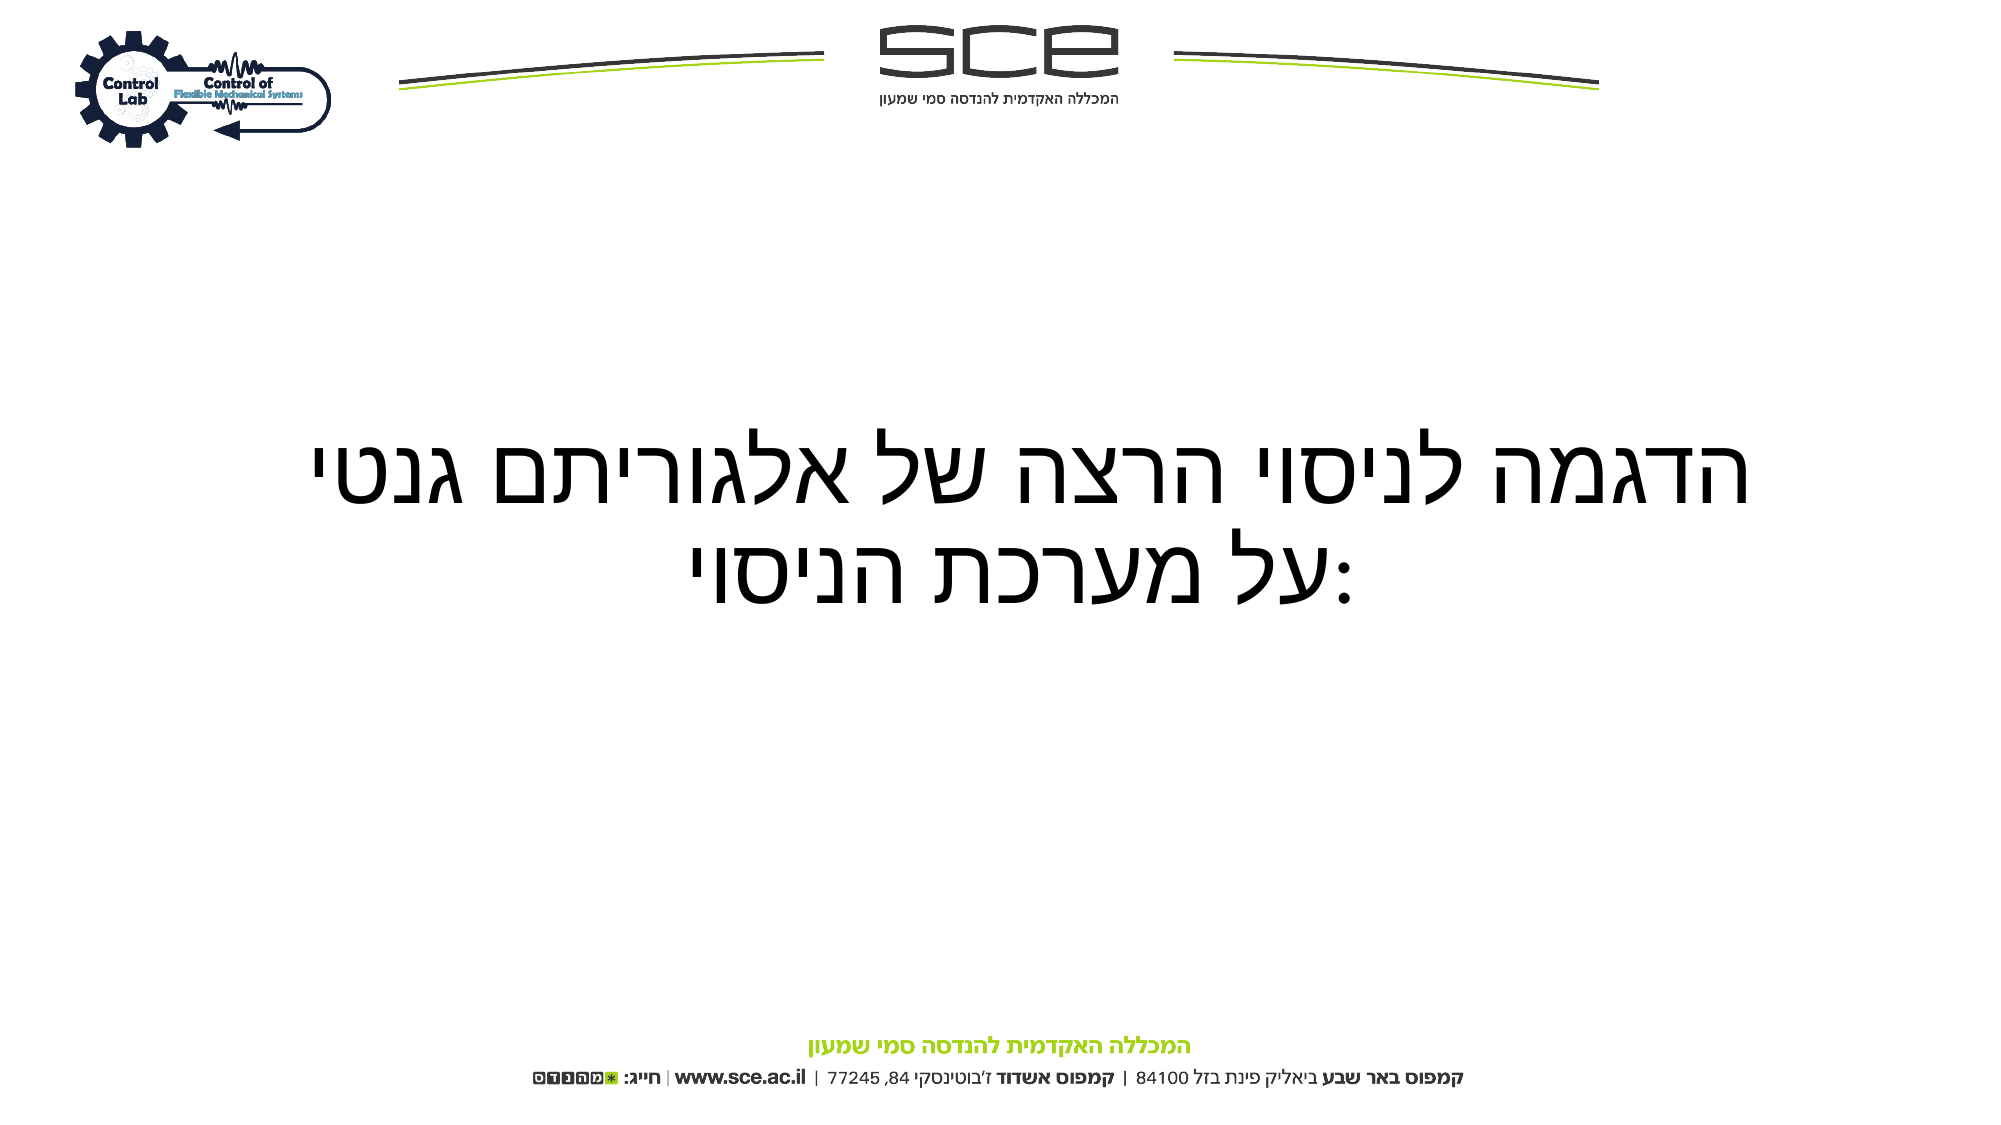

הדגמה לניסוי הרצה של אלגוריתם גנטי על מערכת הניסוי: